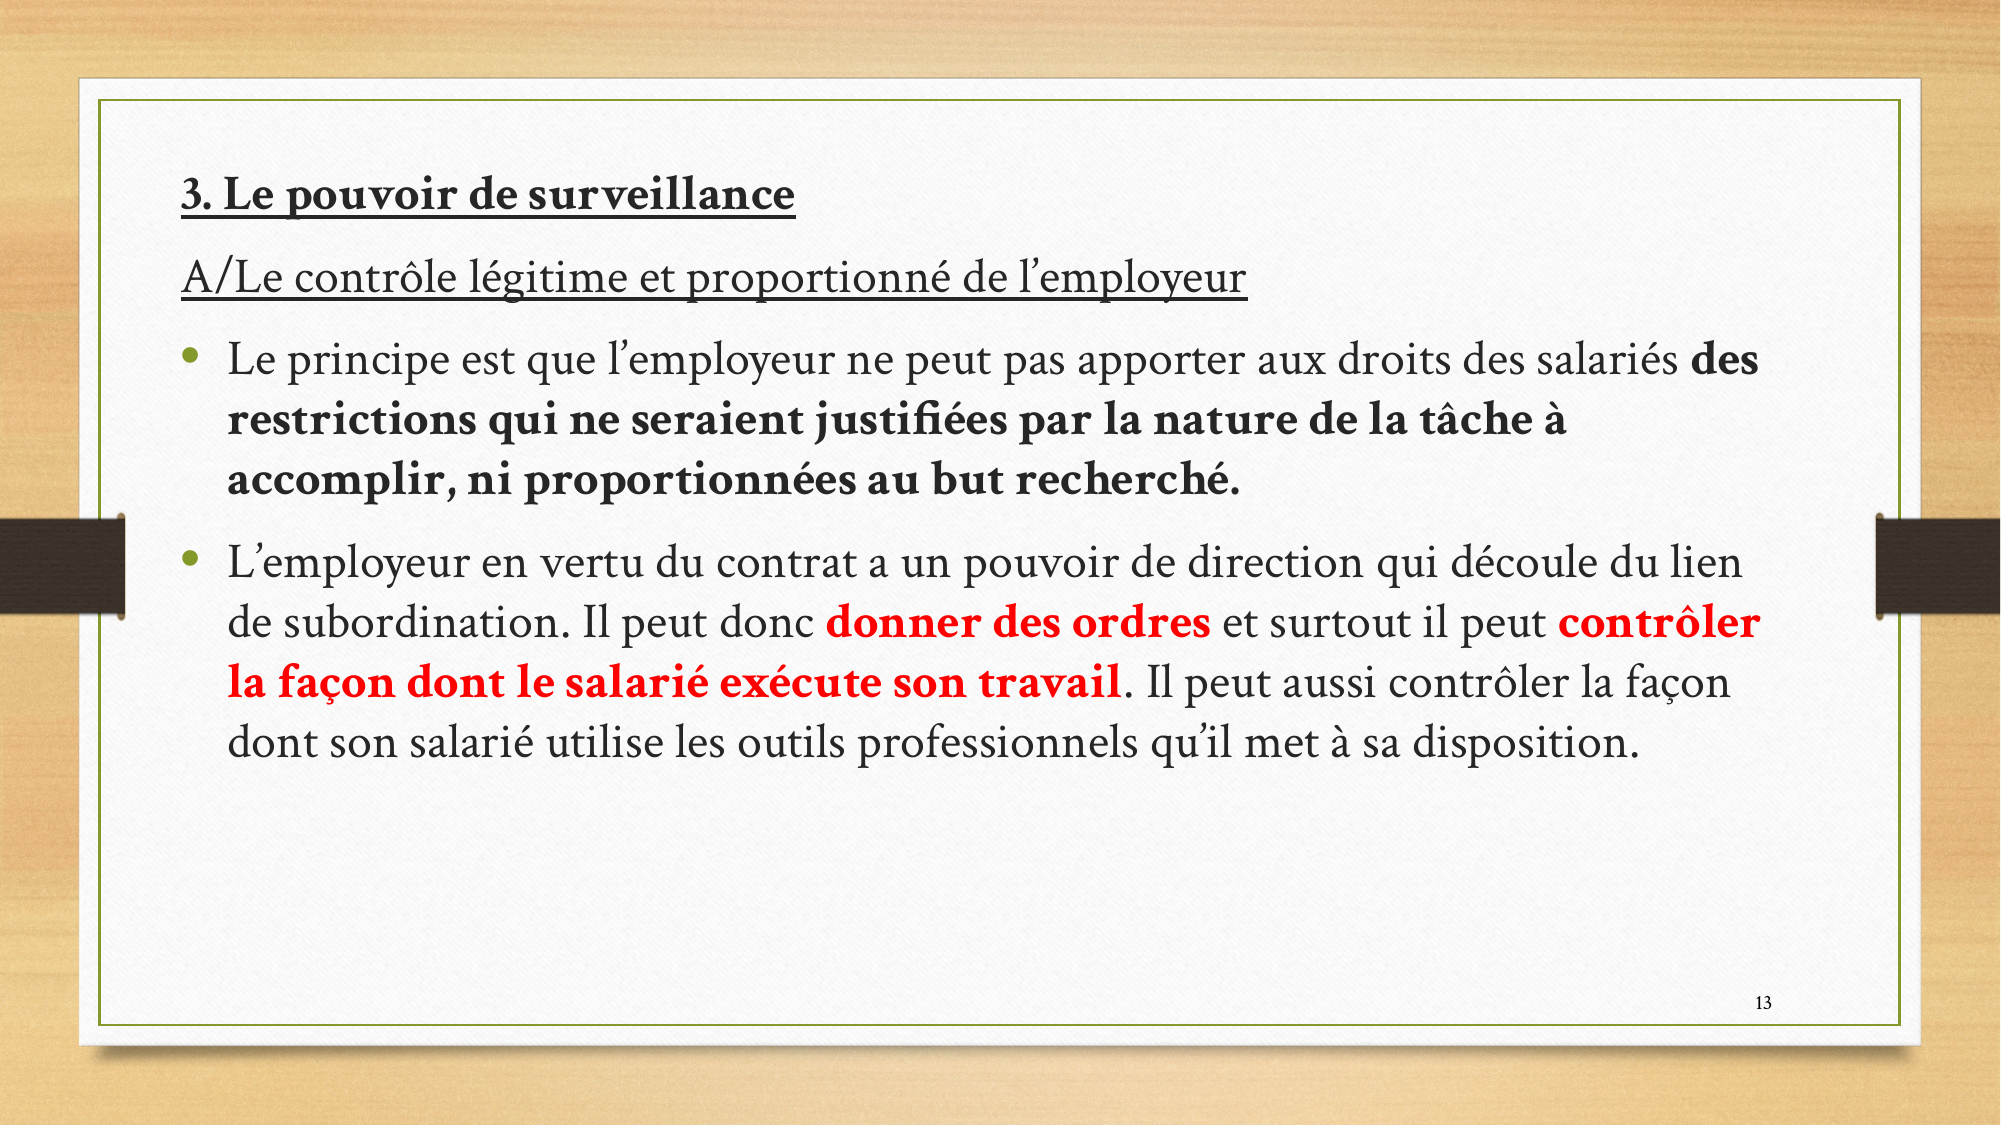

3. Le pouvoir de surveillance
A/Le contrôle légitime et proportionné de l’employeur
Le principe est que l’employeur ne peut pas apporter aux droits des salariés des restrictions qui ne seraient justifiées par la nature de la tâche à accomplir, ni proportionnées au but recherché.
L’employeur en vertu du contrat a un pouvoir de direction qui découle du lien de subordination. Il peut donc donner des ordres et surtout il peut contrôler la façon dont le salarié exécute son travail. Il peut aussi contrôler la façon dont son salarié utilise les outils professionnels qu’il met à sa disposition.
13